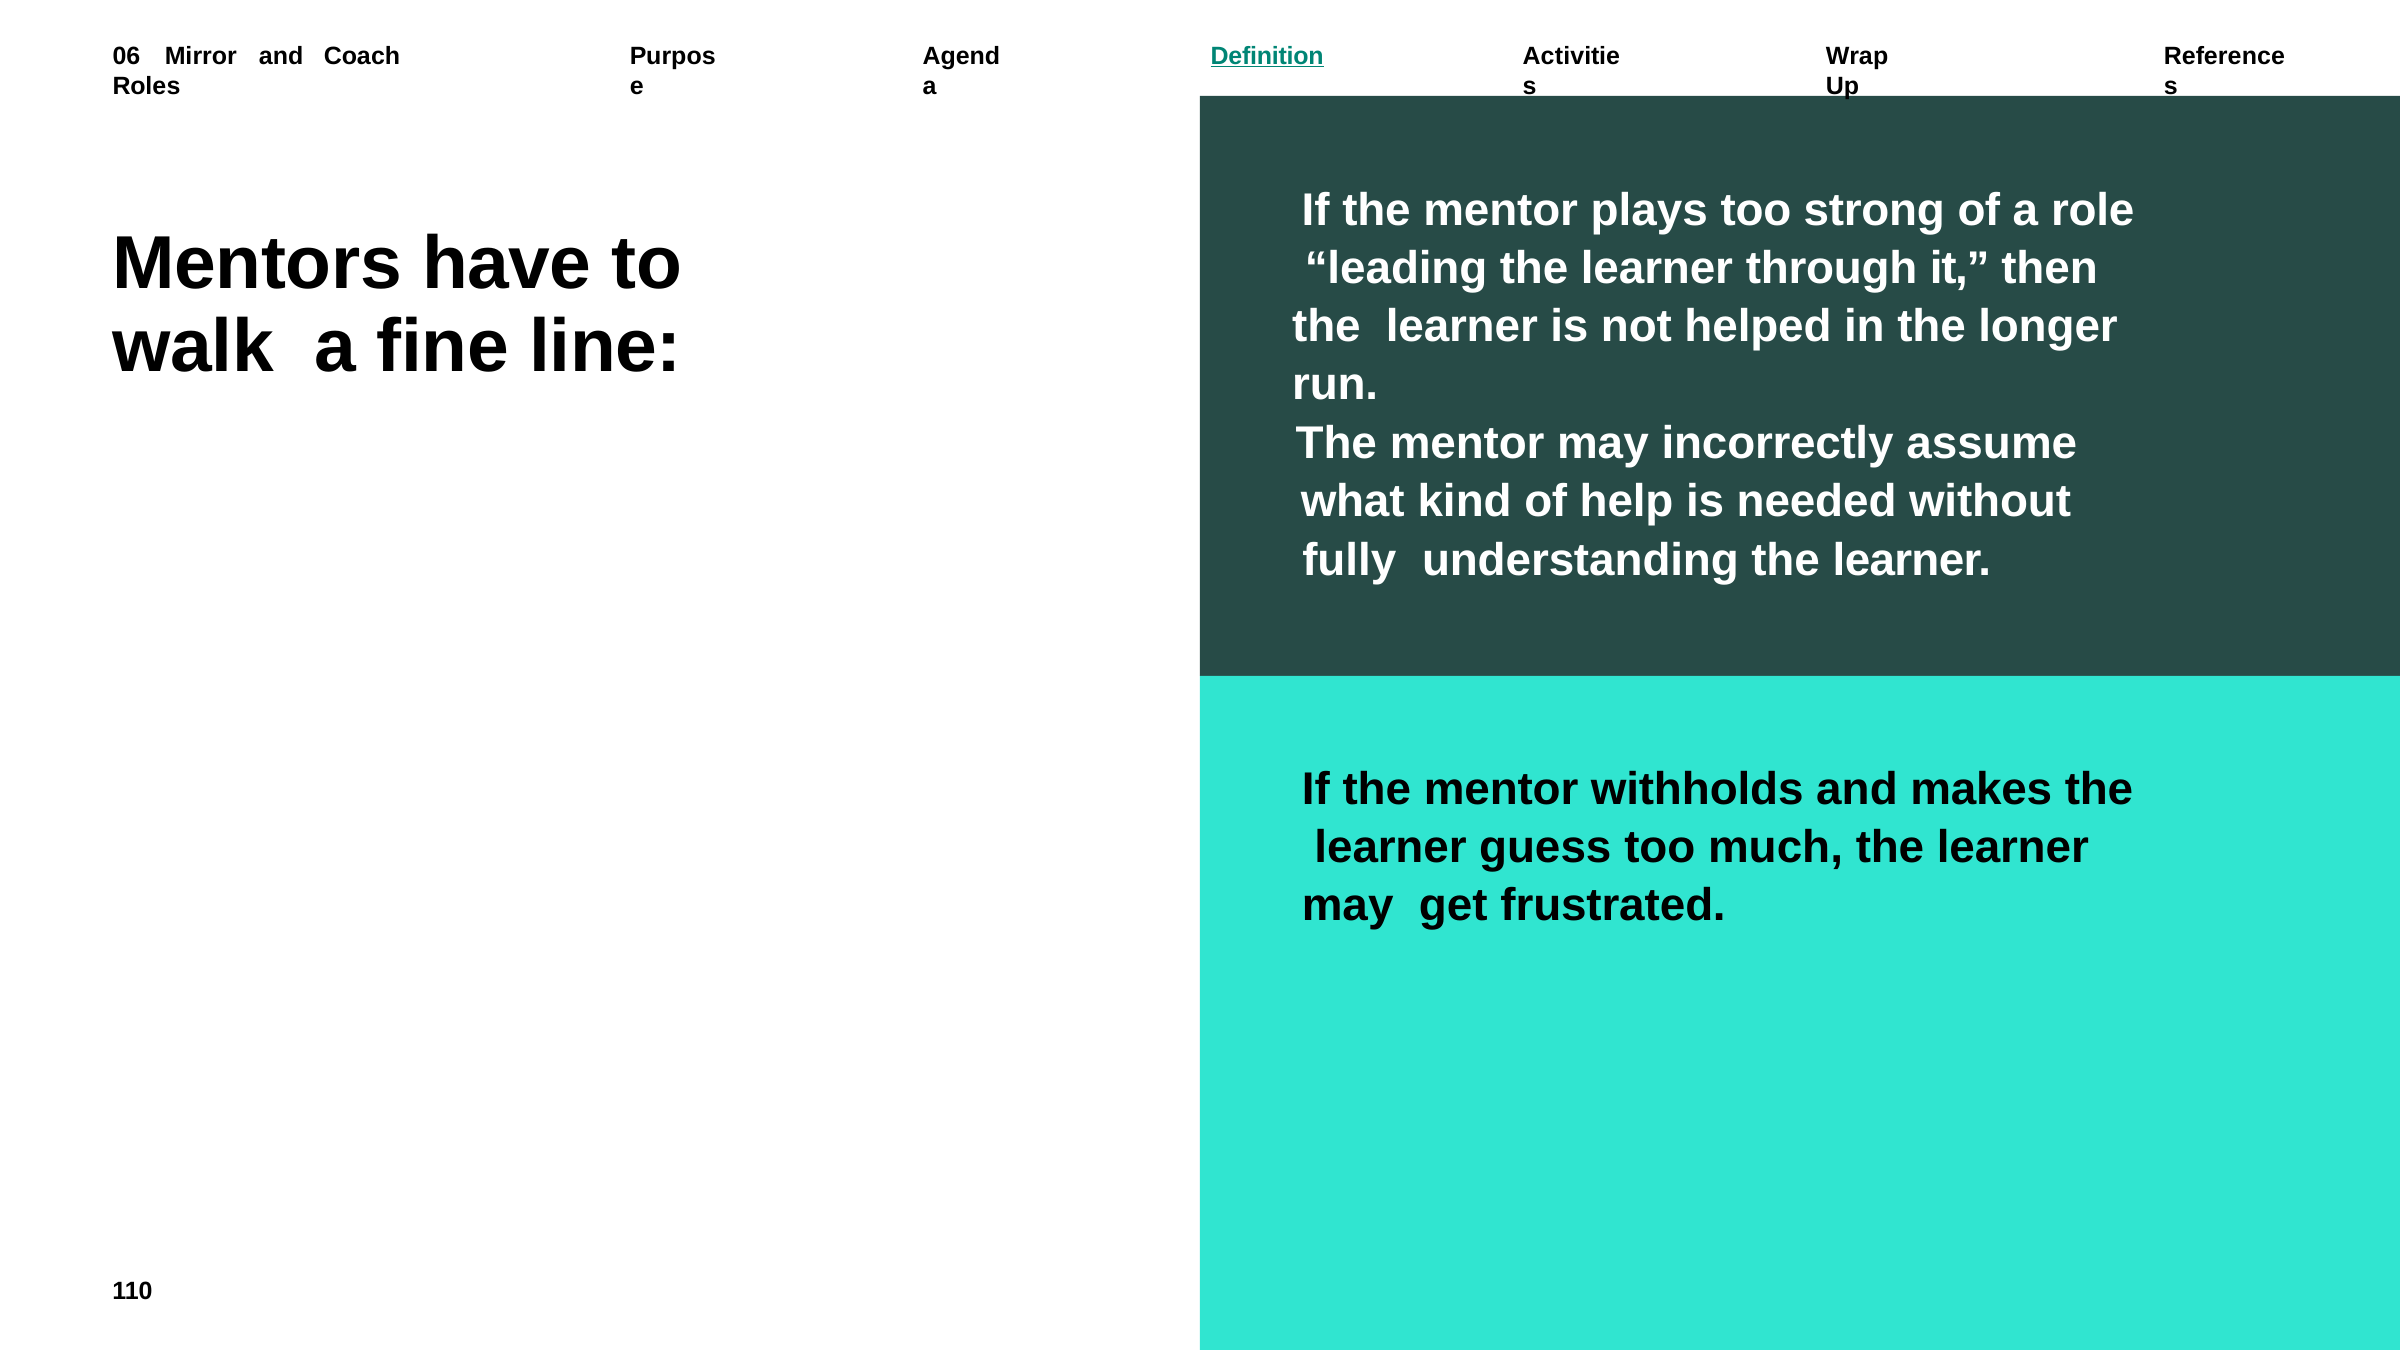

06	Mirror	and	Coach	Roles
Purpose
Agenda
Definition
Activities
Wrap	Up
References

If the mentor plays too strong of a role  “leading the learner through it,” then the  learner is not helped in the longer run.
Mentors have to walk  a fine line:
The mentor may incorrectly assume
what kind of help is needed without fully  understanding the learner.

If the mentor withholds and makes the  learner guess too much, the learner may  get frustrated.
110